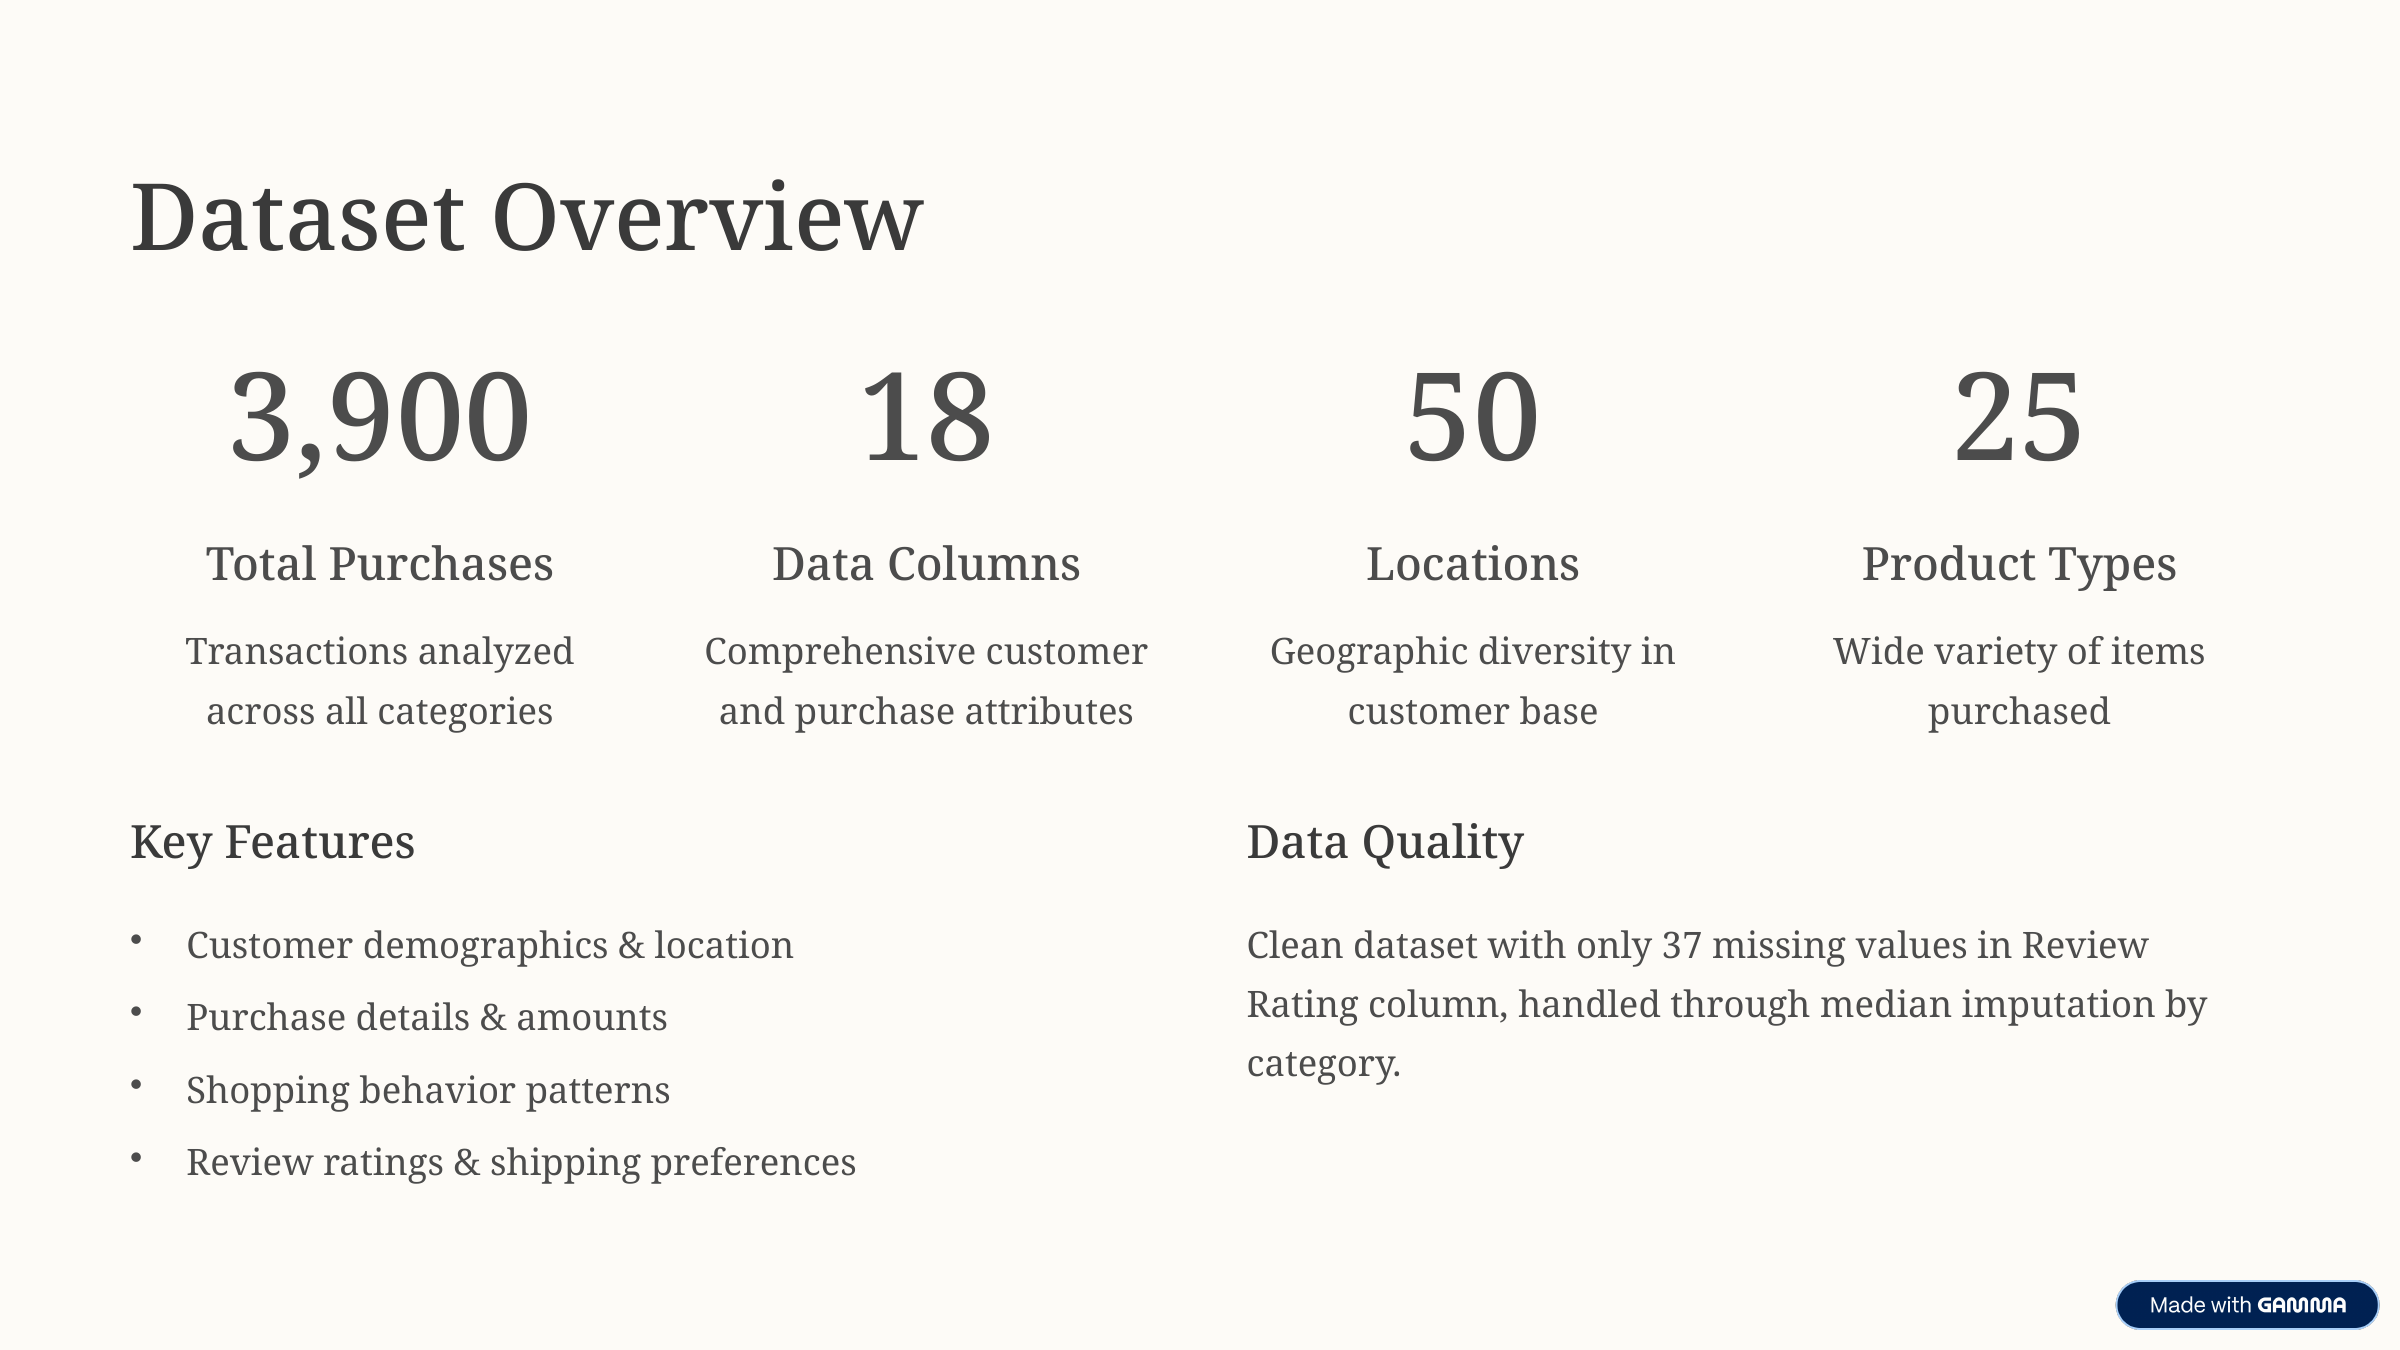

Dataset Overview
3,900
18
50
25
Total Purchases
Data Columns
Locations
Product Types
Transactions analyzed across all categories
Comprehensive customer and purchase attributes
Geographic diversity in customer base
Wide variety of items purchased
Key Features
Data Quality
Customer demographics & location
Clean dataset with only 37 missing values in Review Rating column, handled through median imputation by category.
Purchase details & amounts
Shopping behavior patterns
Review ratings & shipping preferences